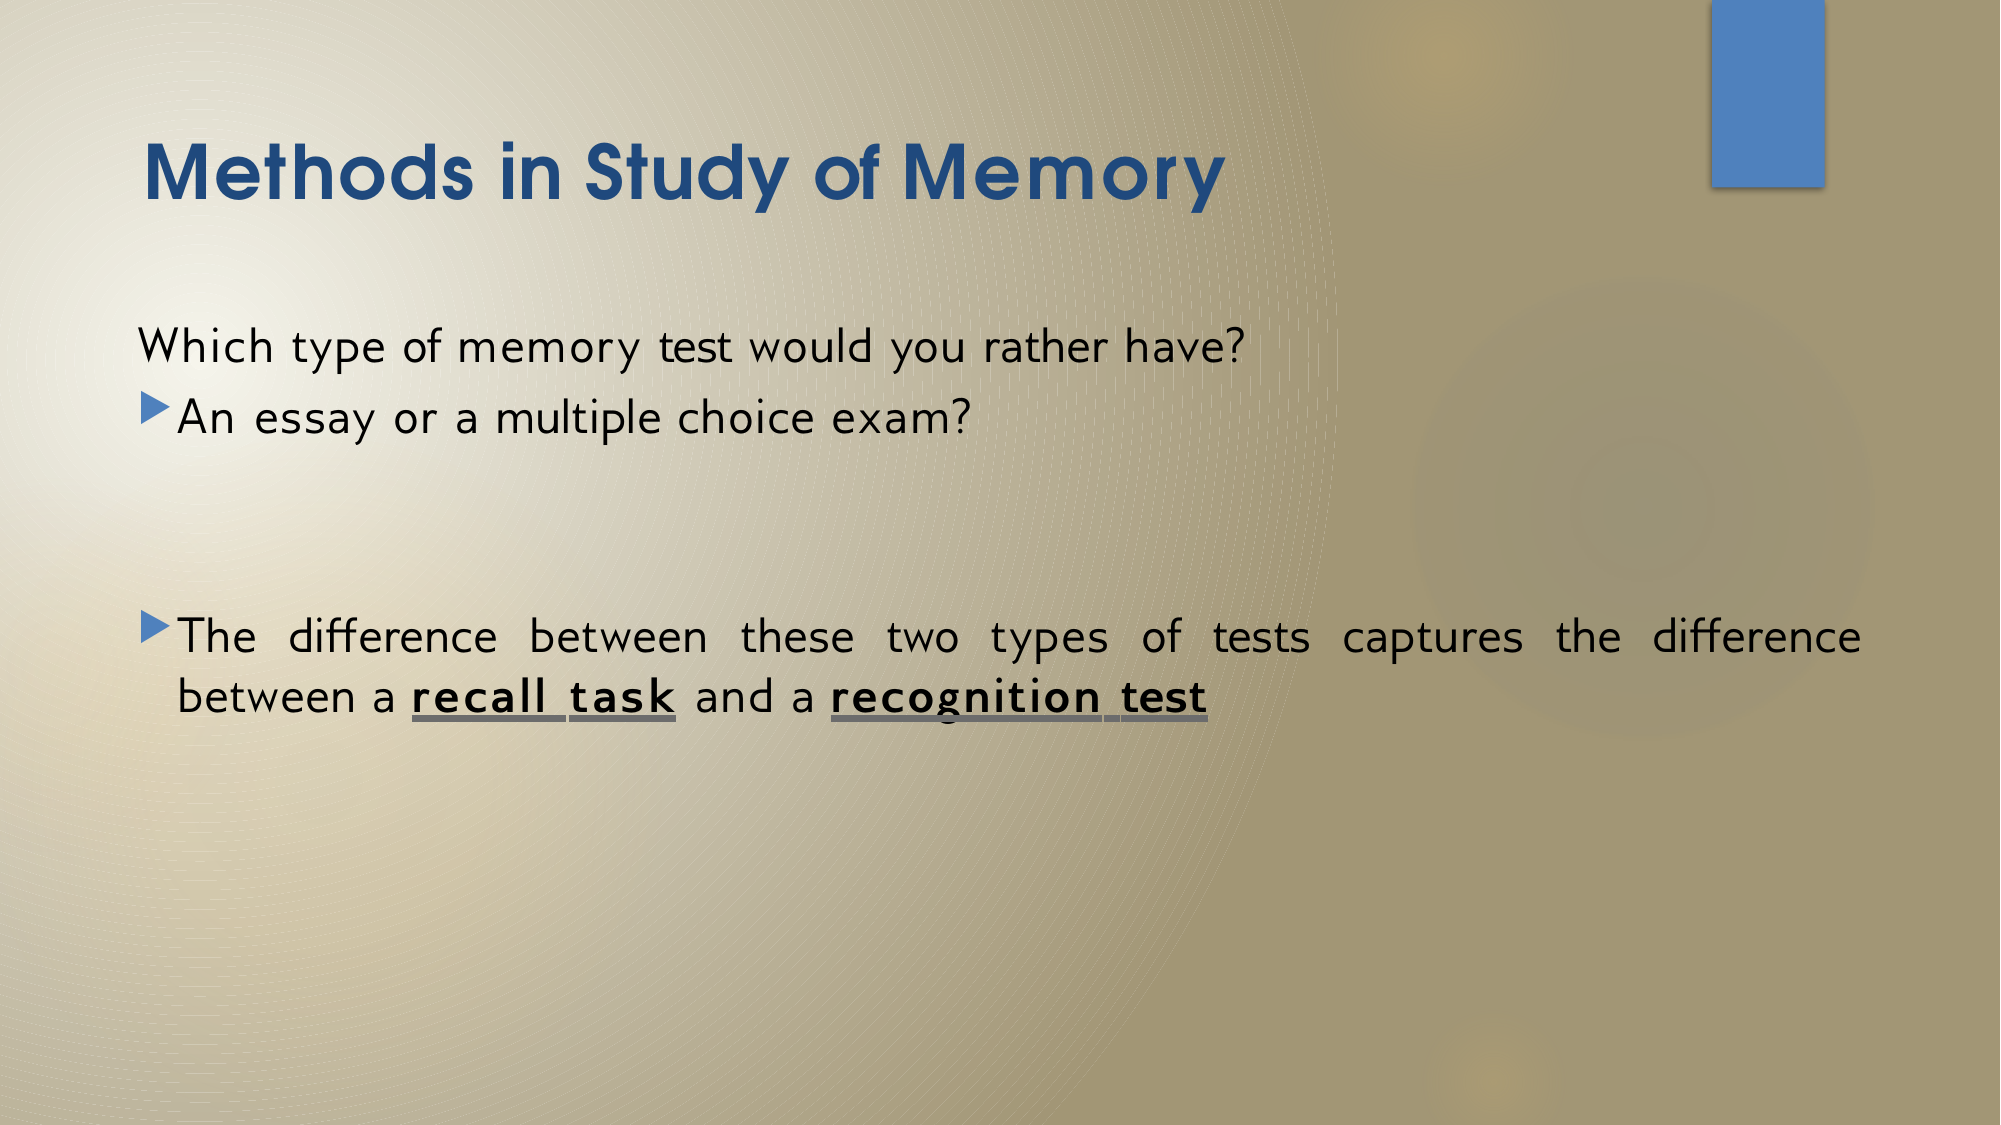

# Methods in Study of Memory
Which type of memory test would you rather have?
An essay or a multiple choice exam?

The difference between these two types of tests captures the difference between a recall task and a recognition test